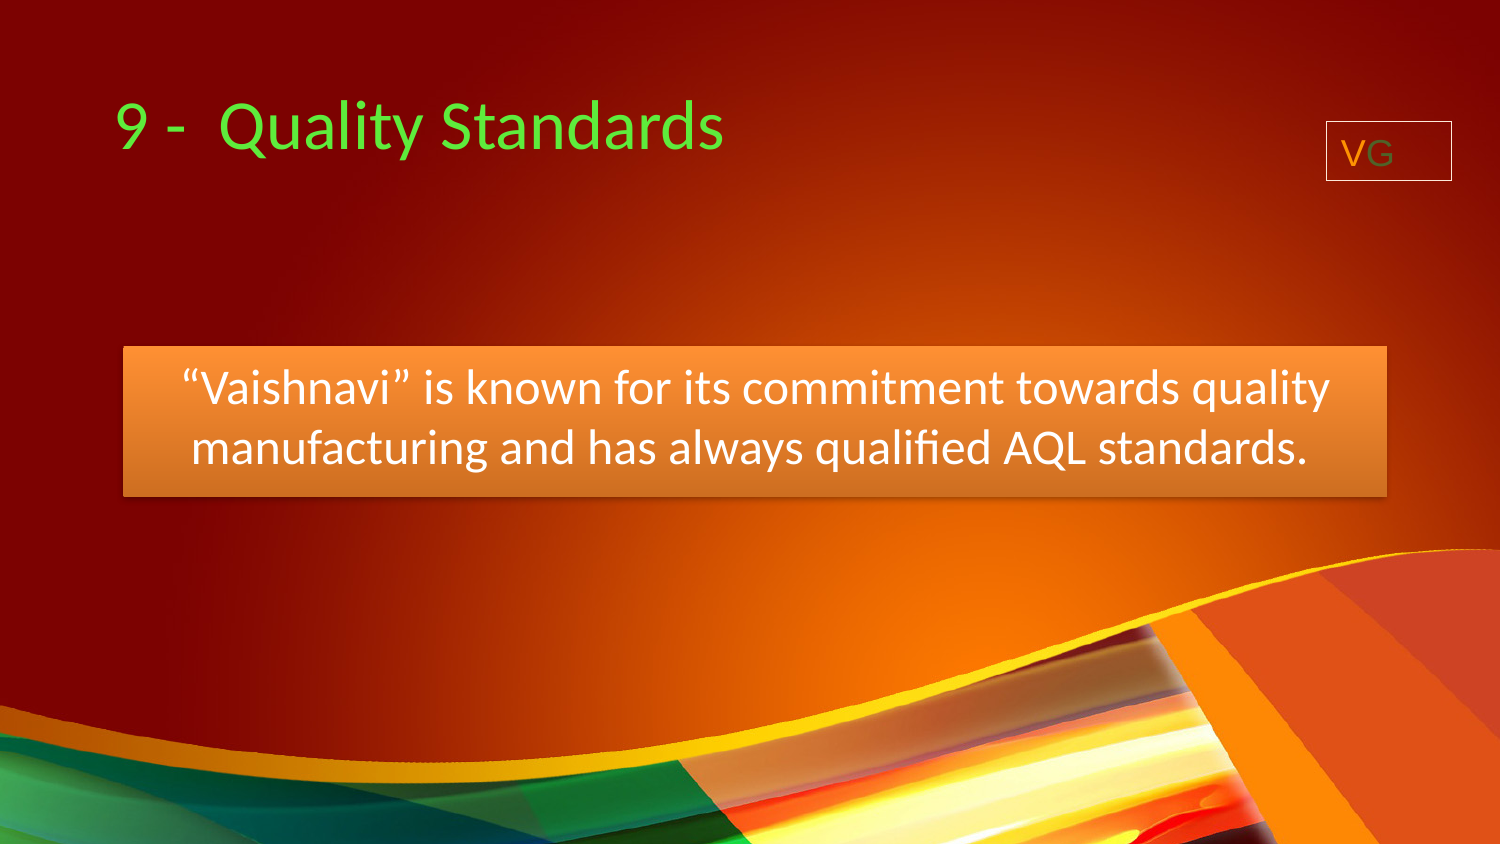

# 9 -  Quality Standards
VG
“Vaishnavi” is known for its commitment towards quality manufacturing and has always qualified AQL standards.